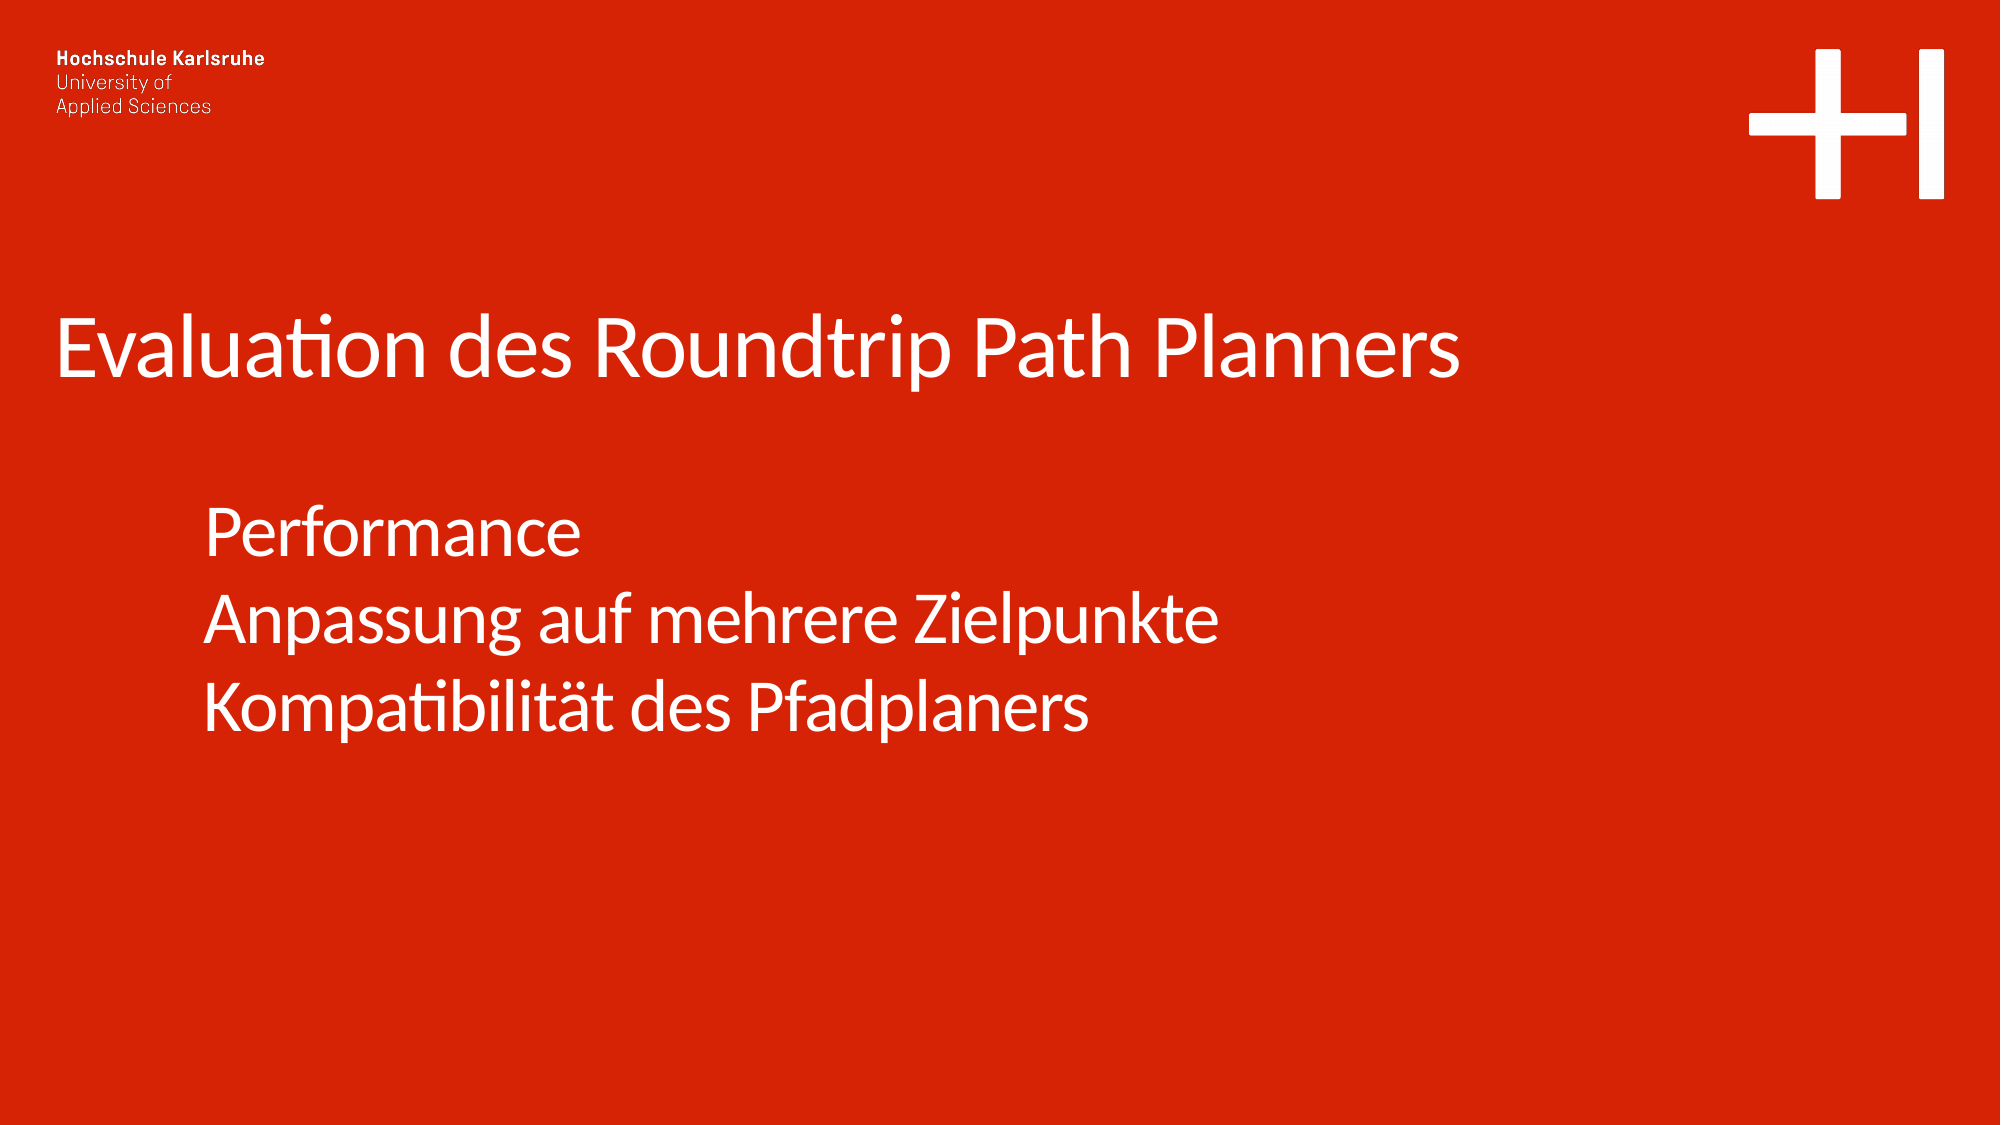

Evaluation des Roundtrip Path Planners
	Performance
  Anpassung auf mehrere Zielpunkte
  Kompatibilität des Pfadplaners